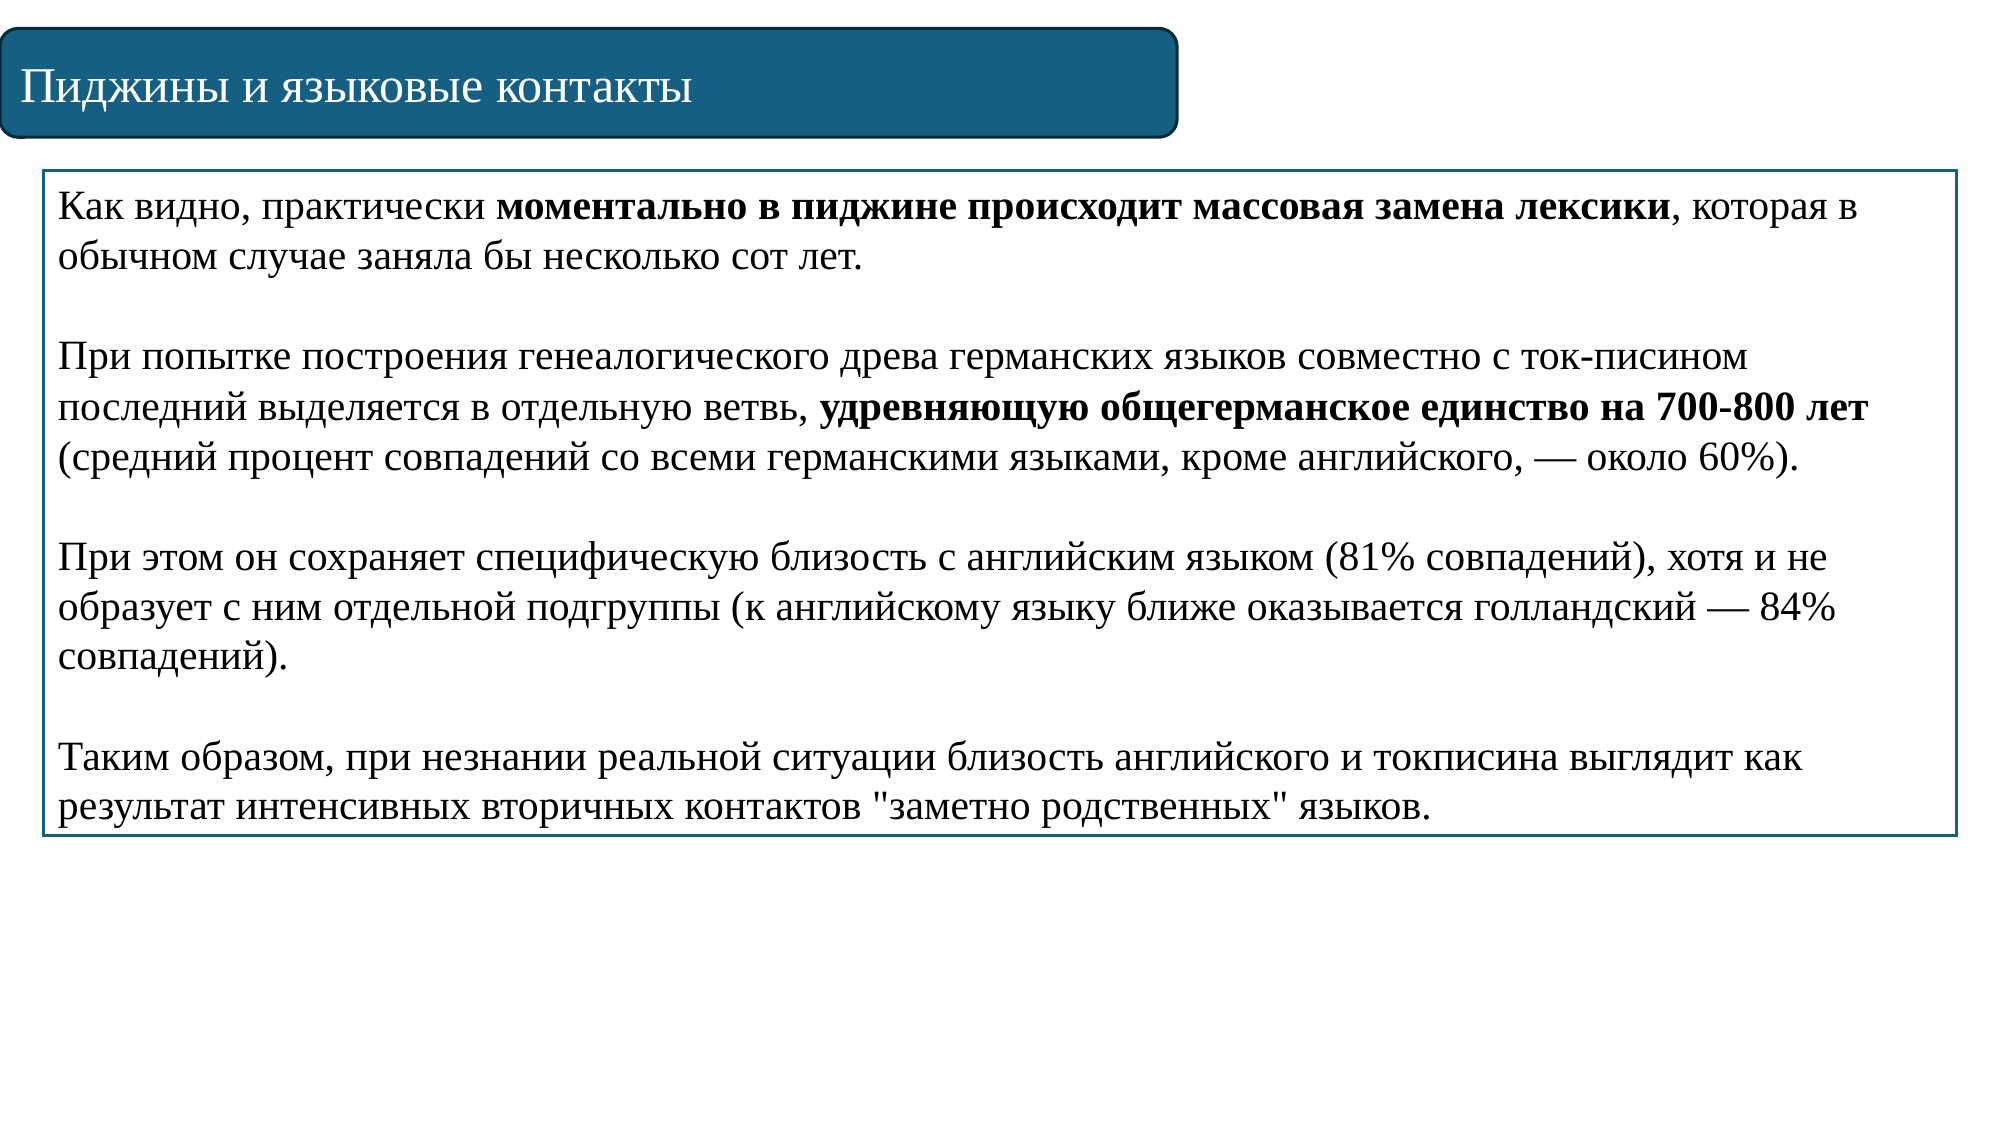

Пиджины и языковые контакты
Как видно, практически моментально в пиджине происходит массовая замена лексики, которая в обычном случае заняла бы несколько сот лет.

При попытке построения генеалогического древа германских языков совместно с ток-писином последний выделяется в отдельную ветвь, удревняющую общегерманское единство на 700-800 лет (средний процент совпадений со всеми германскими языками, кроме английского, — около 60%).

При этом он сохраняет специфическую близость с английским языком (81% совпадений), хотя и не образует с ним отдельной подгруппы (к английскому языку ближе оказывается голландский — 84% совпадений).

Таким образом, при незнании реальной ситуации близость английского и токписина выглядит как результат интенсивных вторичных контактов "заметно родственных" языков.